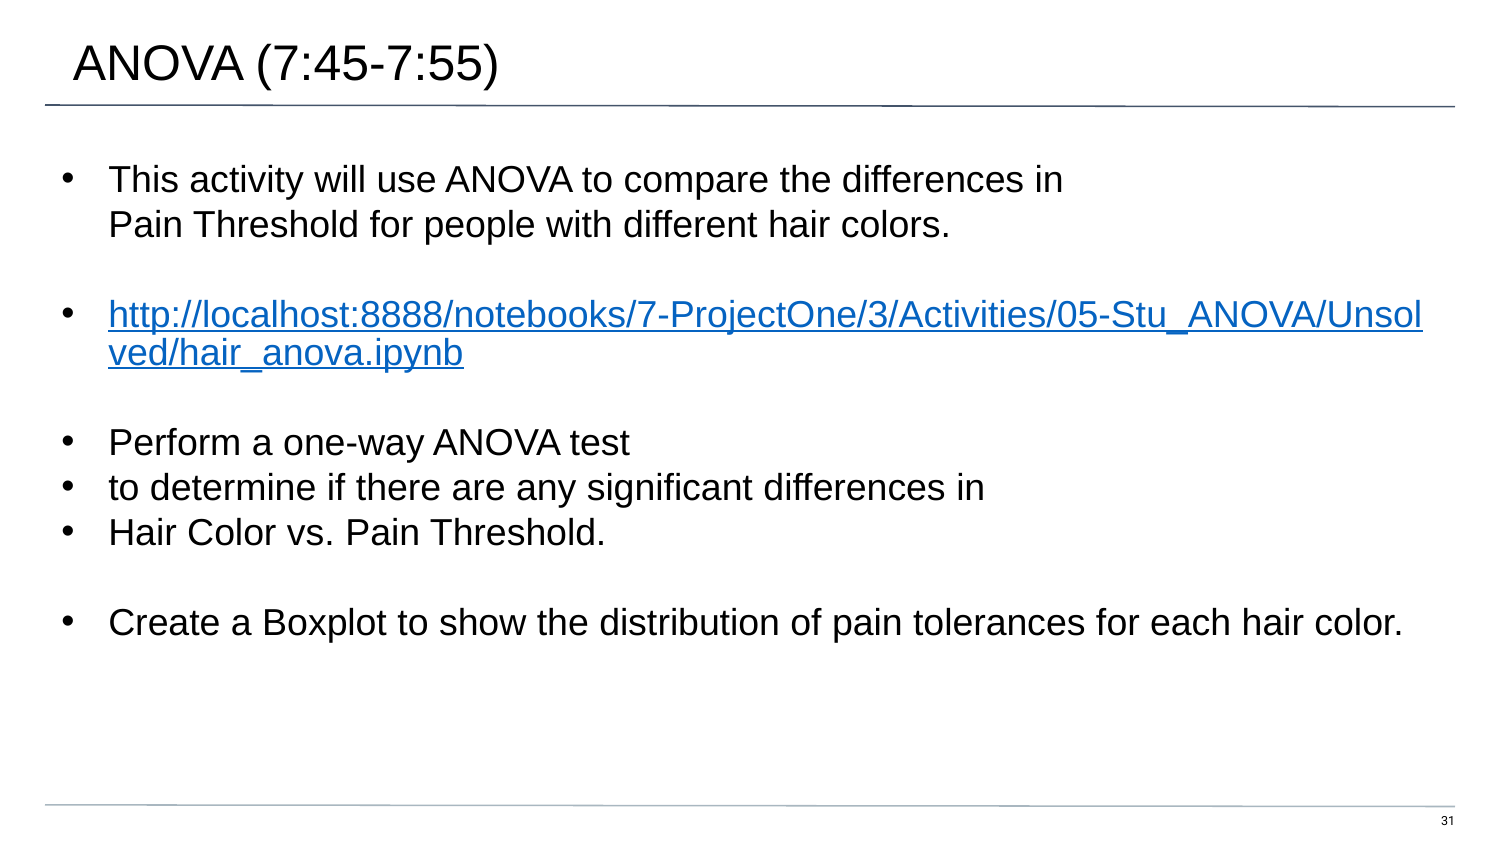

# ANOVA (7:45-7:55)
This activity will use ANOVA to compare the differences in
Pain Threshold for people with different hair colors.

http://localhost:8888/notebooks/7-ProjectOne/3/Activities/05-Stu_ANOVA/Unsolved/hair_anova.ipynb

Perform a one-way ANOVA test
to determine if there are any significant differences in
Hair Color vs. Pain Threshold.

Create a Boxplot to show the distribution of pain tolerances for each hair color.